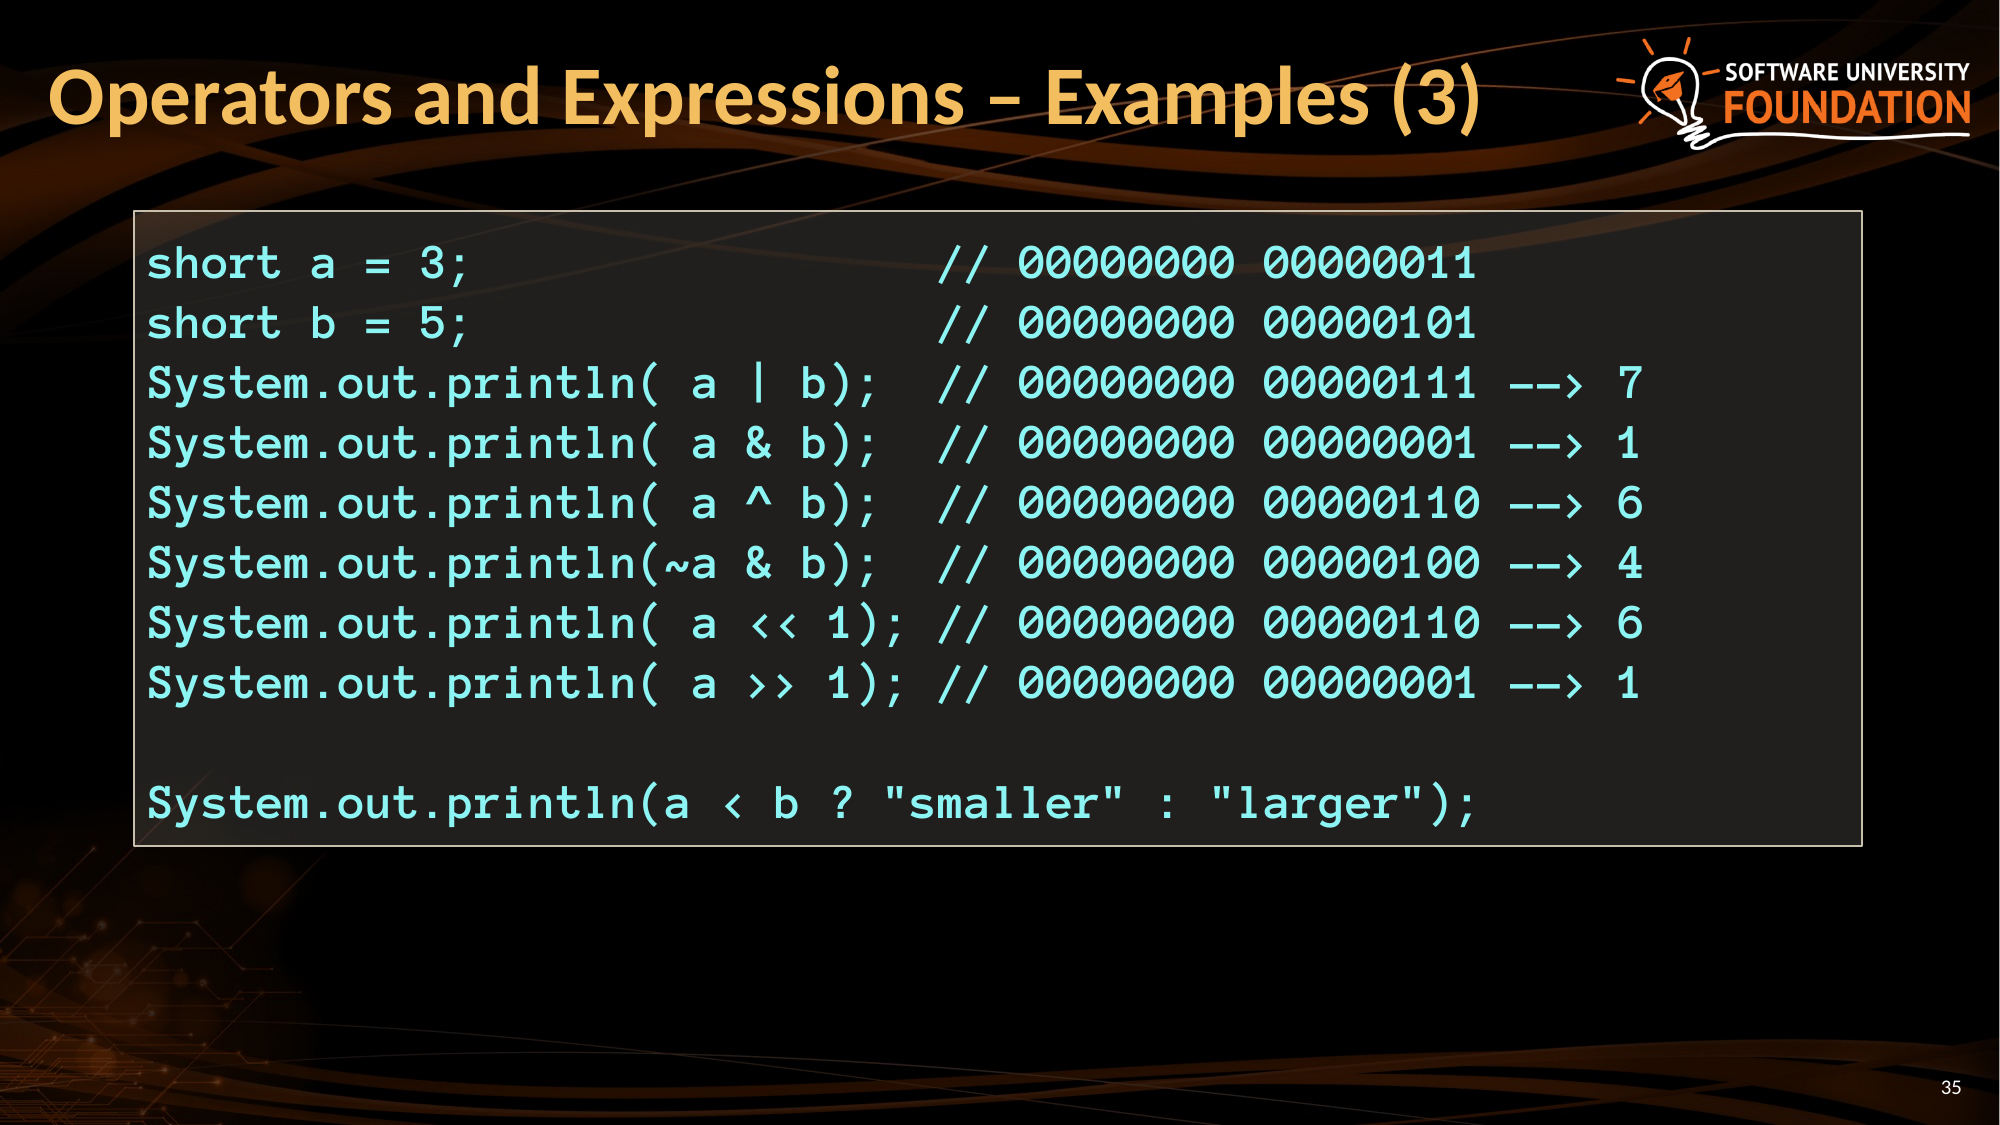

# Operators and Expressions – Examples (3)
short a = 3;                 // 00000000 00000011
short b = 5;                 // 00000000 00000101
System.out.println( a | b);  // 00000000 00000111 --> 7
System.out.println( a & b);  // 00000000 00000001 --> 1
System.out.println( a ^ b);  // 00000000 00000110 --> 6
System.out.println(~a & b);  // 00000000 00000100 --> 4
System.out.println( a << 1); // 00000000 00000110 --> 6
System.out.println( a >> 1); // 00000000 00000001 --> 1

System.out.println(a < b ? "smaller" : "larger");
35